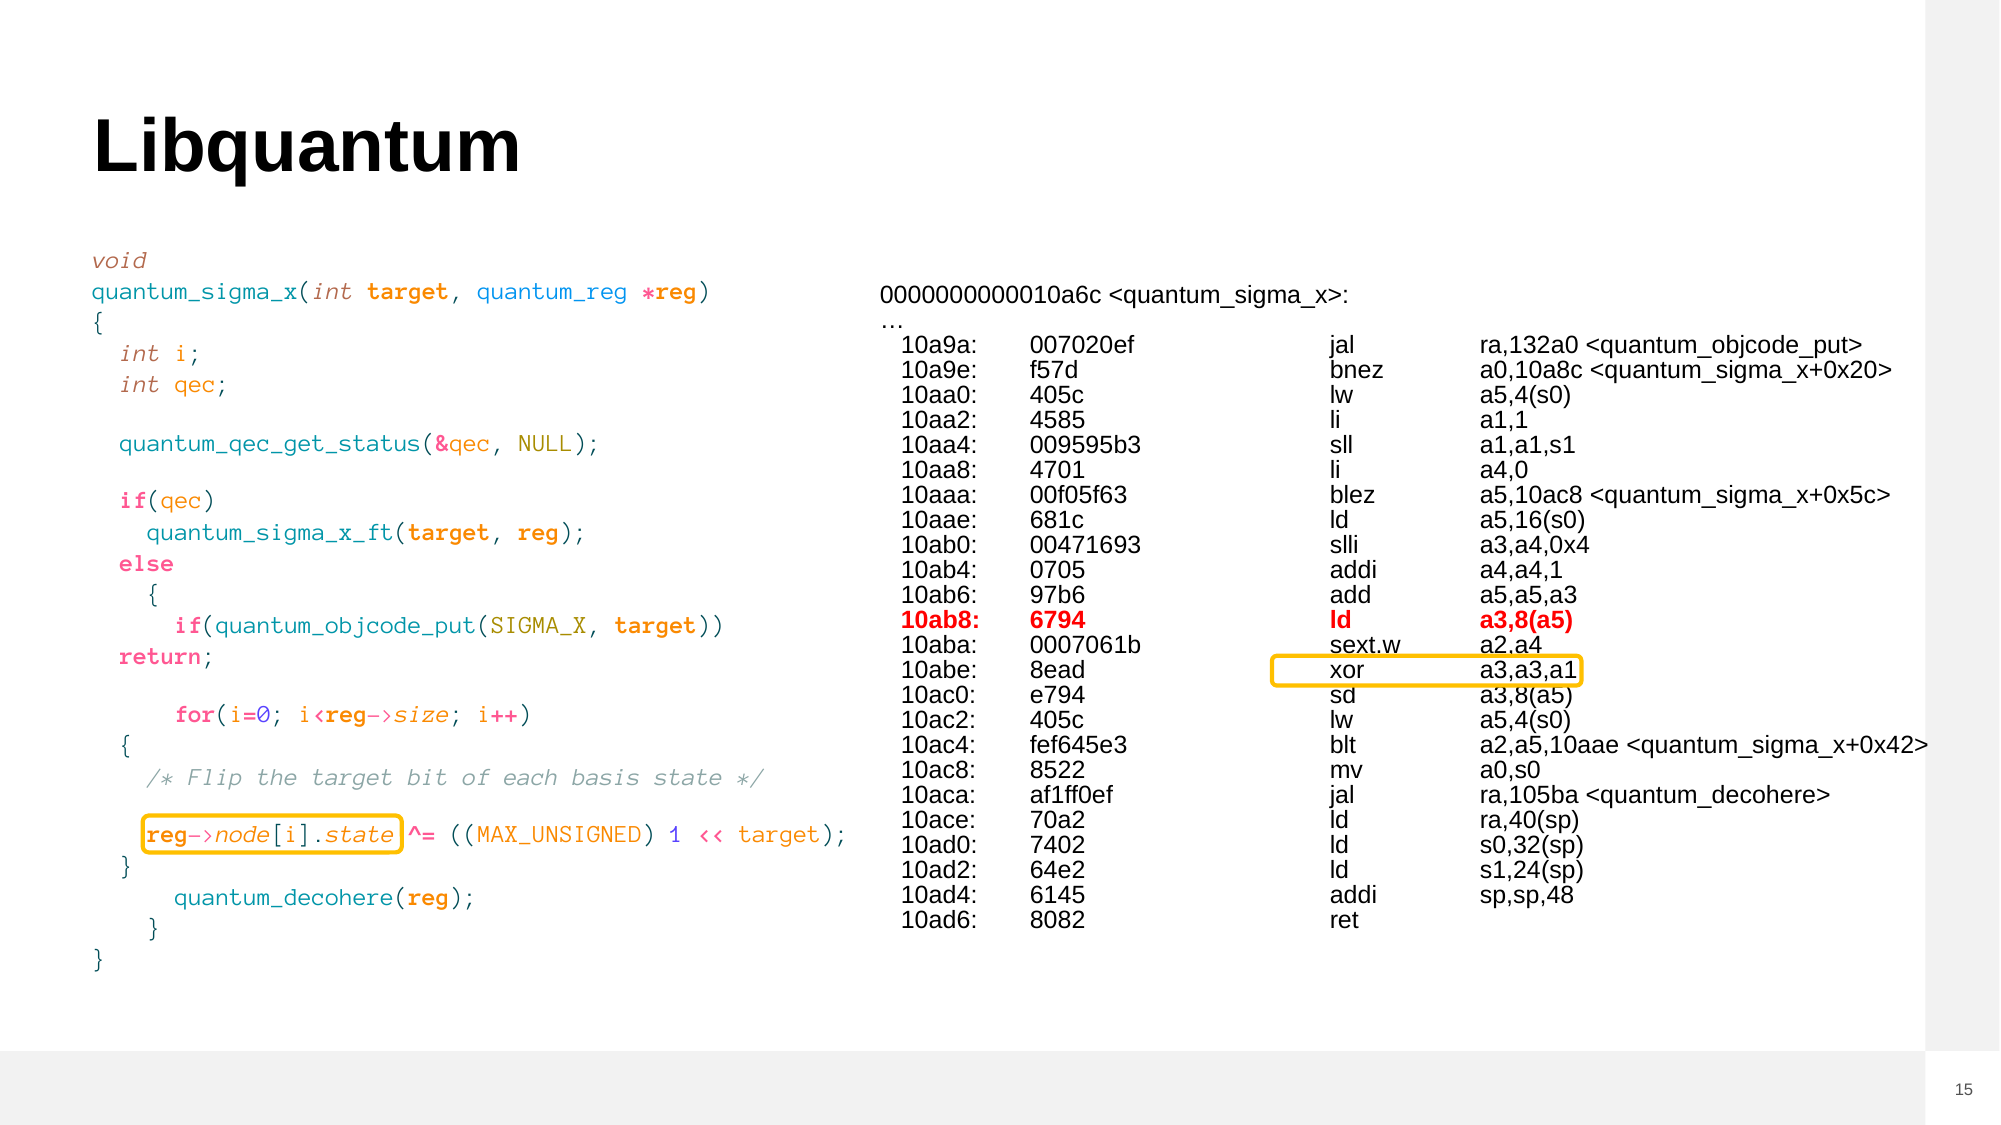

# Libquantum
void
quantum_sigma_x(int target, quantum_reg *reg)
{
  int i;
  int qec;
  quantum_qec_get_status(&qec, NULL);
  if(qec)
    quantum_sigma_x_ft(target, reg);
  else
    {
      if(quantum_objcode_put(SIGMA_X, target))
  return;
      for(i=0; i<reg->size; i++)
  {
    /* Flip the target bit of each basis state */
    reg->node[i].state ^= ((MAX_UNSIGNED) 1 << target);
  }
      quantum_decohere(reg);
    }
}
0000000000010a6c <quantum_sigma_x>:
…
   10a9a:	007020ef          	jal	ra,132a0 <quantum_objcode_put>
   10a9e:	f57d                	bnez	a0,10a8c <quantum_sigma_x+0x20>
   10aa0:	405c                	lw	a5,4(s0)
   10aa2:	4585                	li	a1,1
   10aa4:	009595b3          	sll	a1,a1,s1
   10aa8:	4701                	li	a4,0
   10aaa:	00f05f63          	blez	a5,10ac8 <quantum_sigma_x+0x5c>
   10aae:	681c                	ld	a5,16(s0)
   10ab0:	00471693          	slli	a3,a4,0x4
   10ab4:	0705                	addi	a4,a4,1
   10ab6:	97b6                	add	a5,a5,a3
   10ab8:	6794                	ld	a3,8(a5)
   10aba:	0007061b          	sext.w	a2,a4
   10abe:	8ead                	xor	a3,a3,a1
   10ac0:	e794                	sd	a3,8(a5)
   10ac2:	405c                	lw	a5,4(s0)
   10ac4:	fef645e3          	blt	a2,a5,10aae <quantum_sigma_x+0x42>
   10ac8:	8522                	mv	a0,s0
   10aca:	af1ff0ef          	jal	ra,105ba <quantum_decohere>
   10ace:	70a2                	ld	ra,40(sp)
   10ad0:	7402                	ld	s0,32(sp)
   10ad2:	64e2                	ld	s1,24(sp)
   10ad4:	6145                	addi	sp,sp,48
   10ad6:	8082                	ret